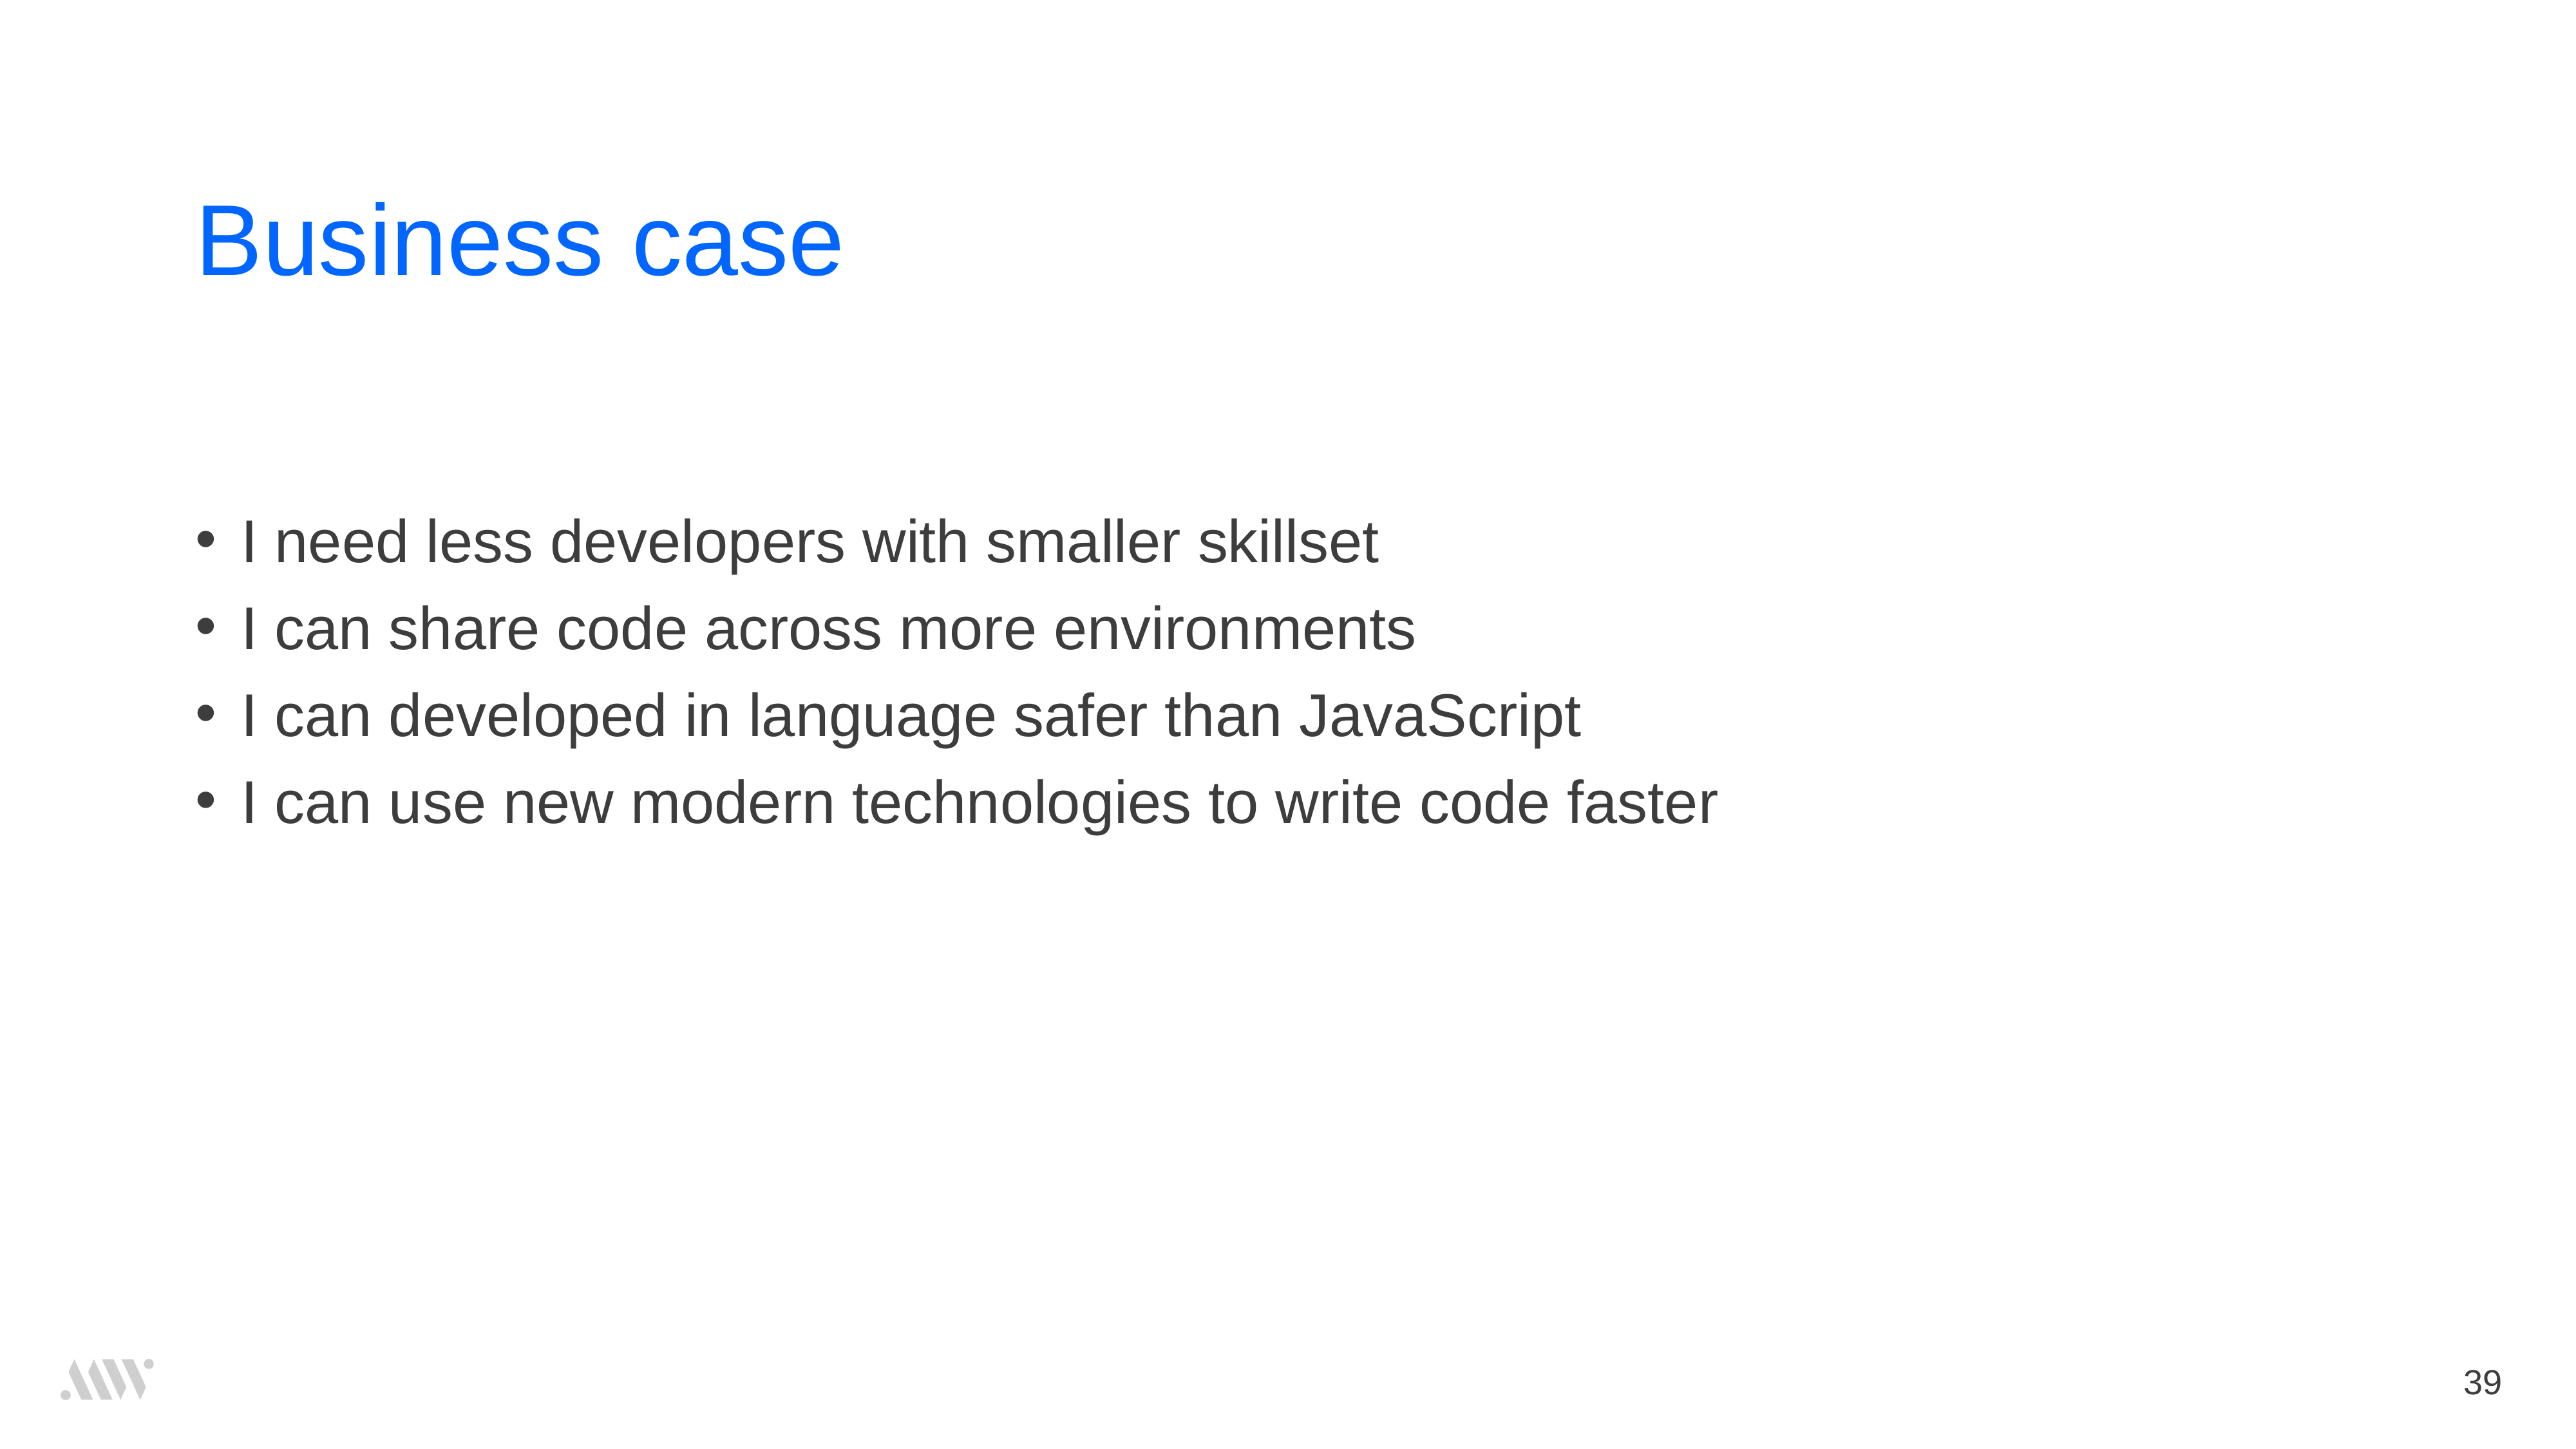

# Business case

I need less developers with smaller skillset
I can share code across more environments
I can developed in language safer than JavaScript
I can use new modern technologies to write code faster

39